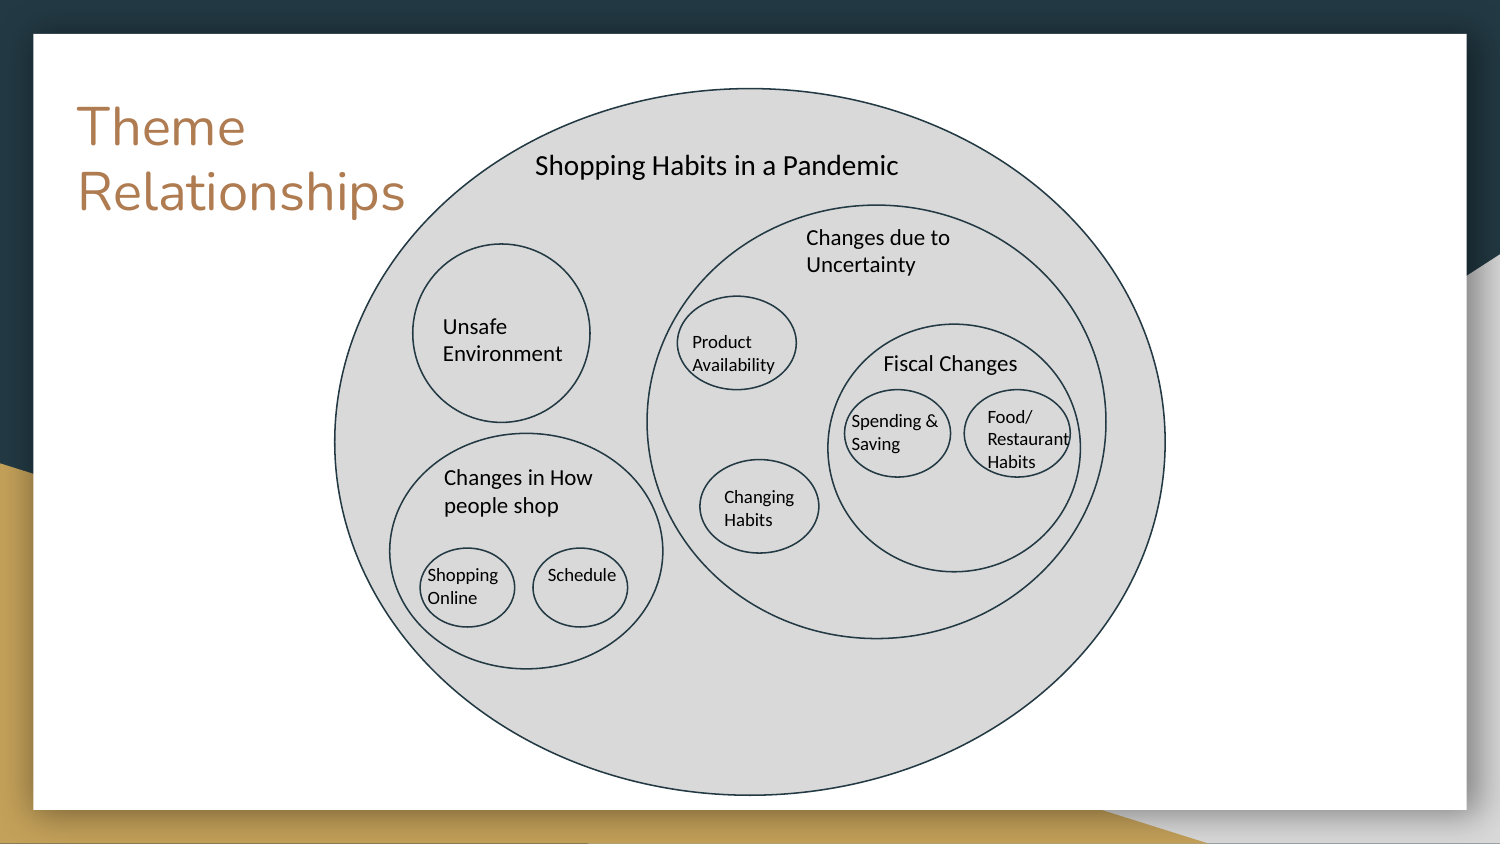

# Theme
Relationships

Shopping Habits in a Pandemic

Changes due to Uncertainty

Unsafe
Environment

Product
Availability

Fiscal Changes

Food/
Restaurant
Habits
Spending &
Saving

Changes in How people shop

Changing
Habits
Shopping
Online

Schedule